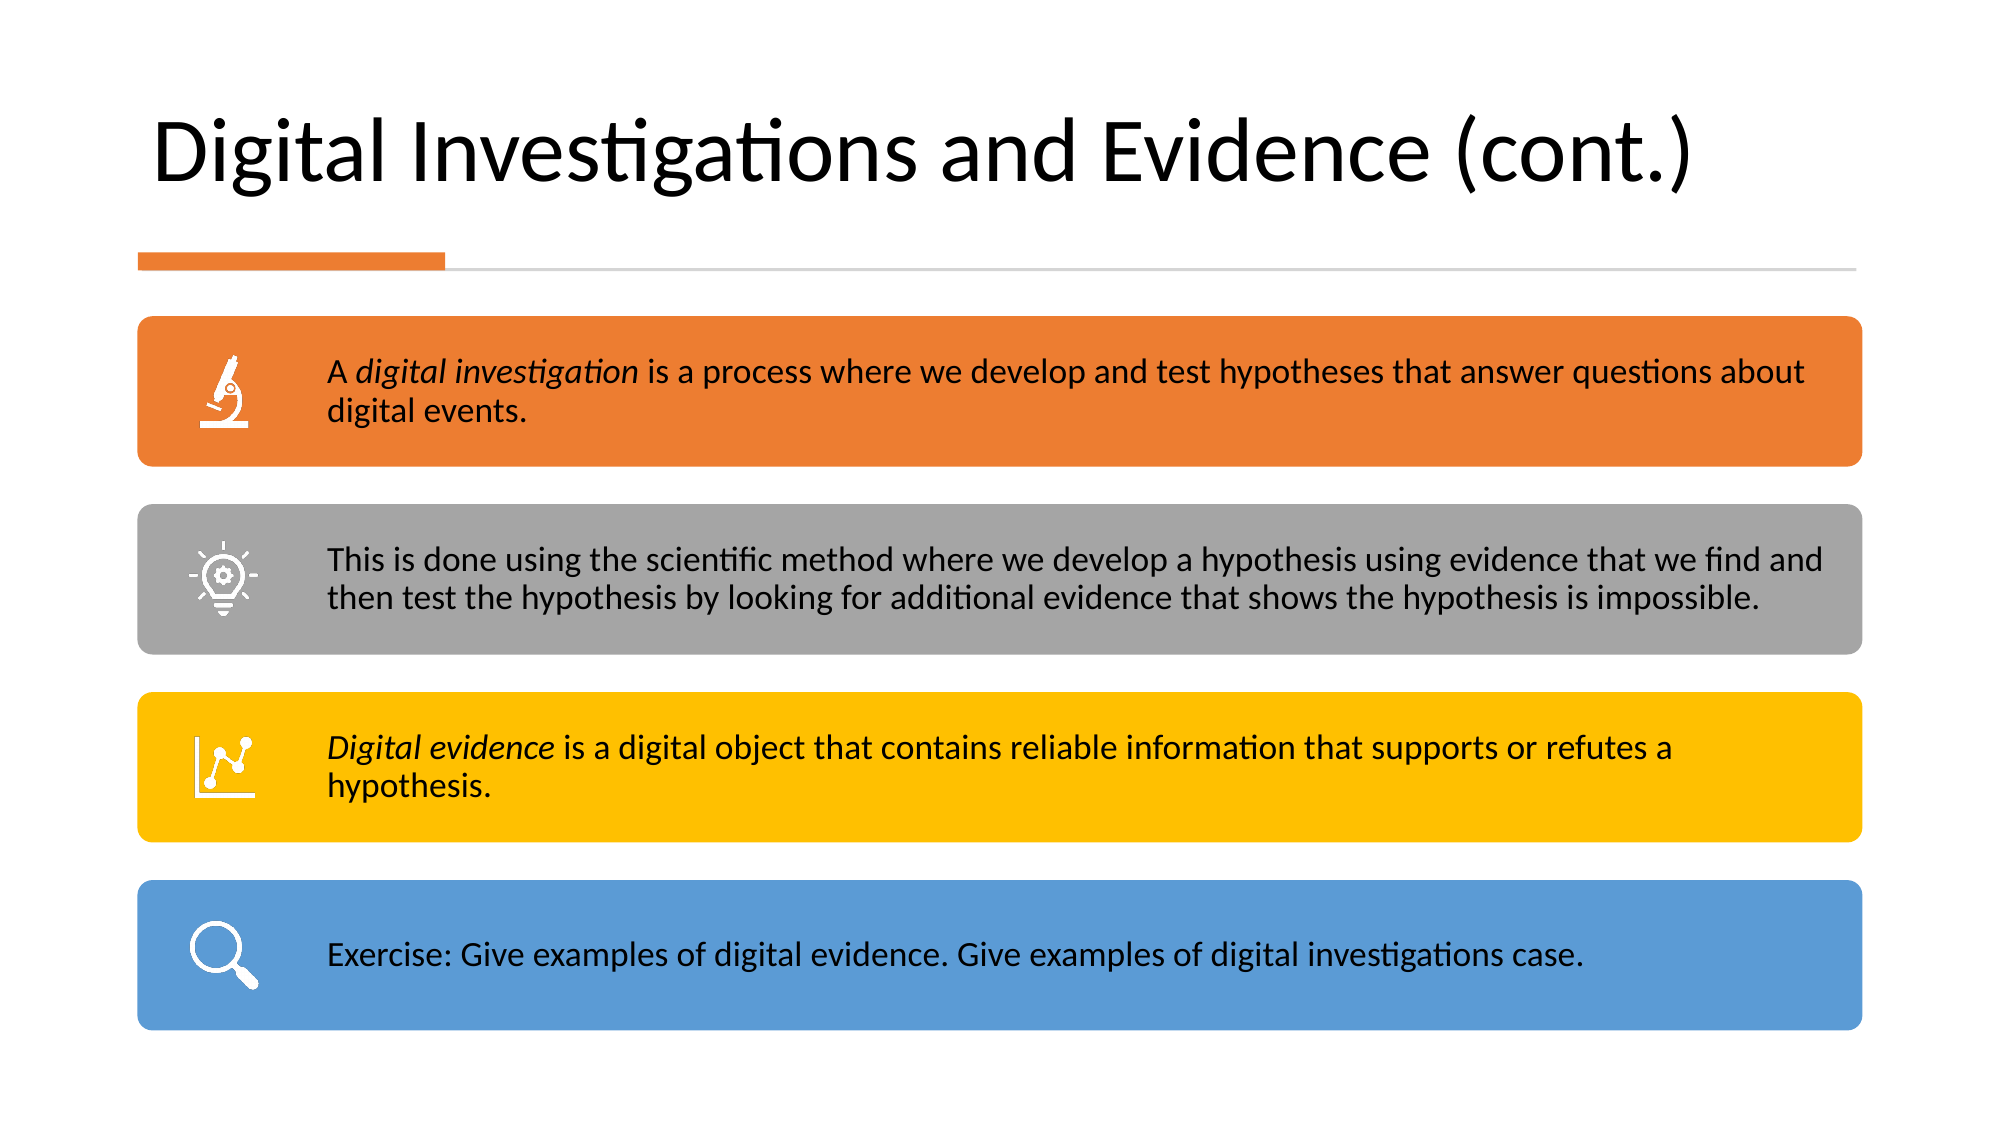

# Digital Investigations and Evidence (cont.)

A digital investigation is a process where we develop and test hypotheses that answer questions about digital events.
This is done using the scientific method where we develop a hypothesis using evidence that we find and then test the hypothesis by looking for additional evidence that shows the hypothesis is impossible.
Digital evidence is a digital object that contains reliable information that supports or refutes a hypothesis.
Exercise: Give examples of digital evidence. Give examples of digital investigations case.